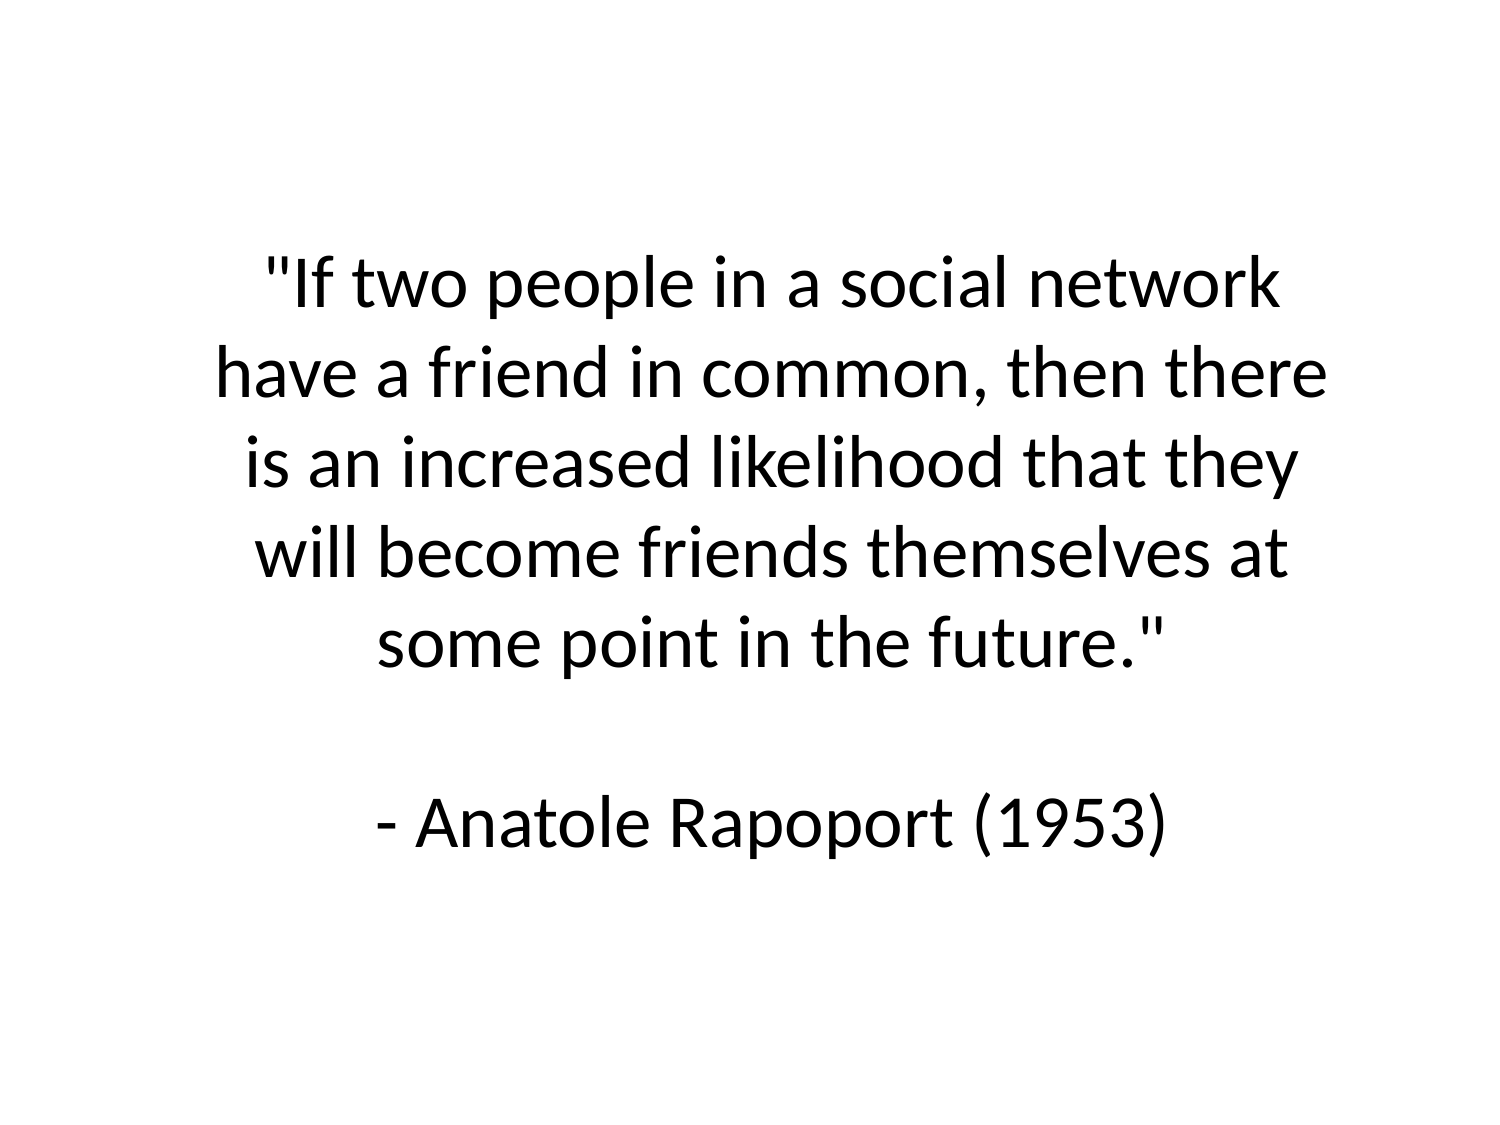

"If two people in a social network have a friend in common, then there is an increased likelihood that they will become friends themselves at some point in the future."
- Anatole Rapoport (1953)